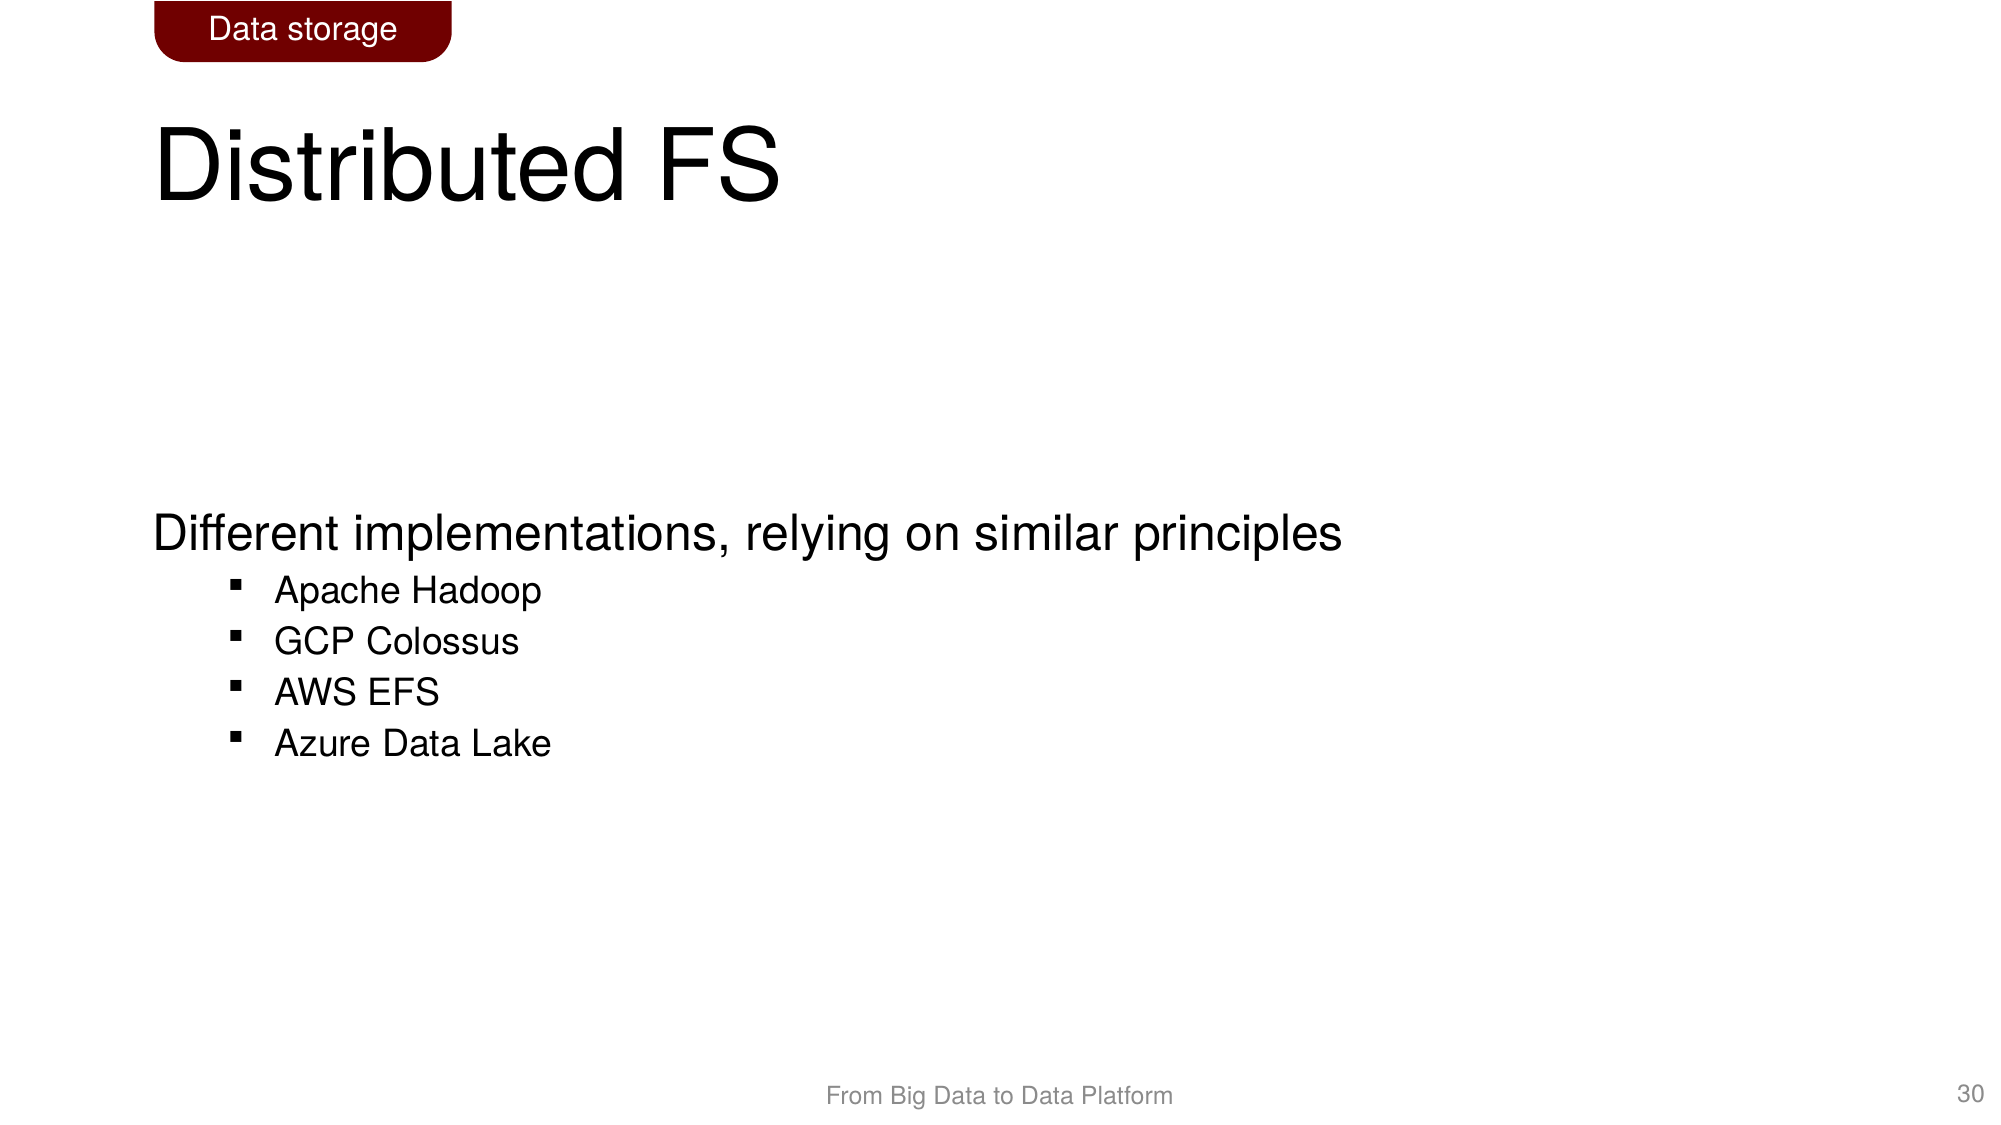

Data storage
# Distributed FS
Different implementations, relying on similar principles
Apache Hadoop
GCP Colossus
AWS EFS
Azure Data Lake

30